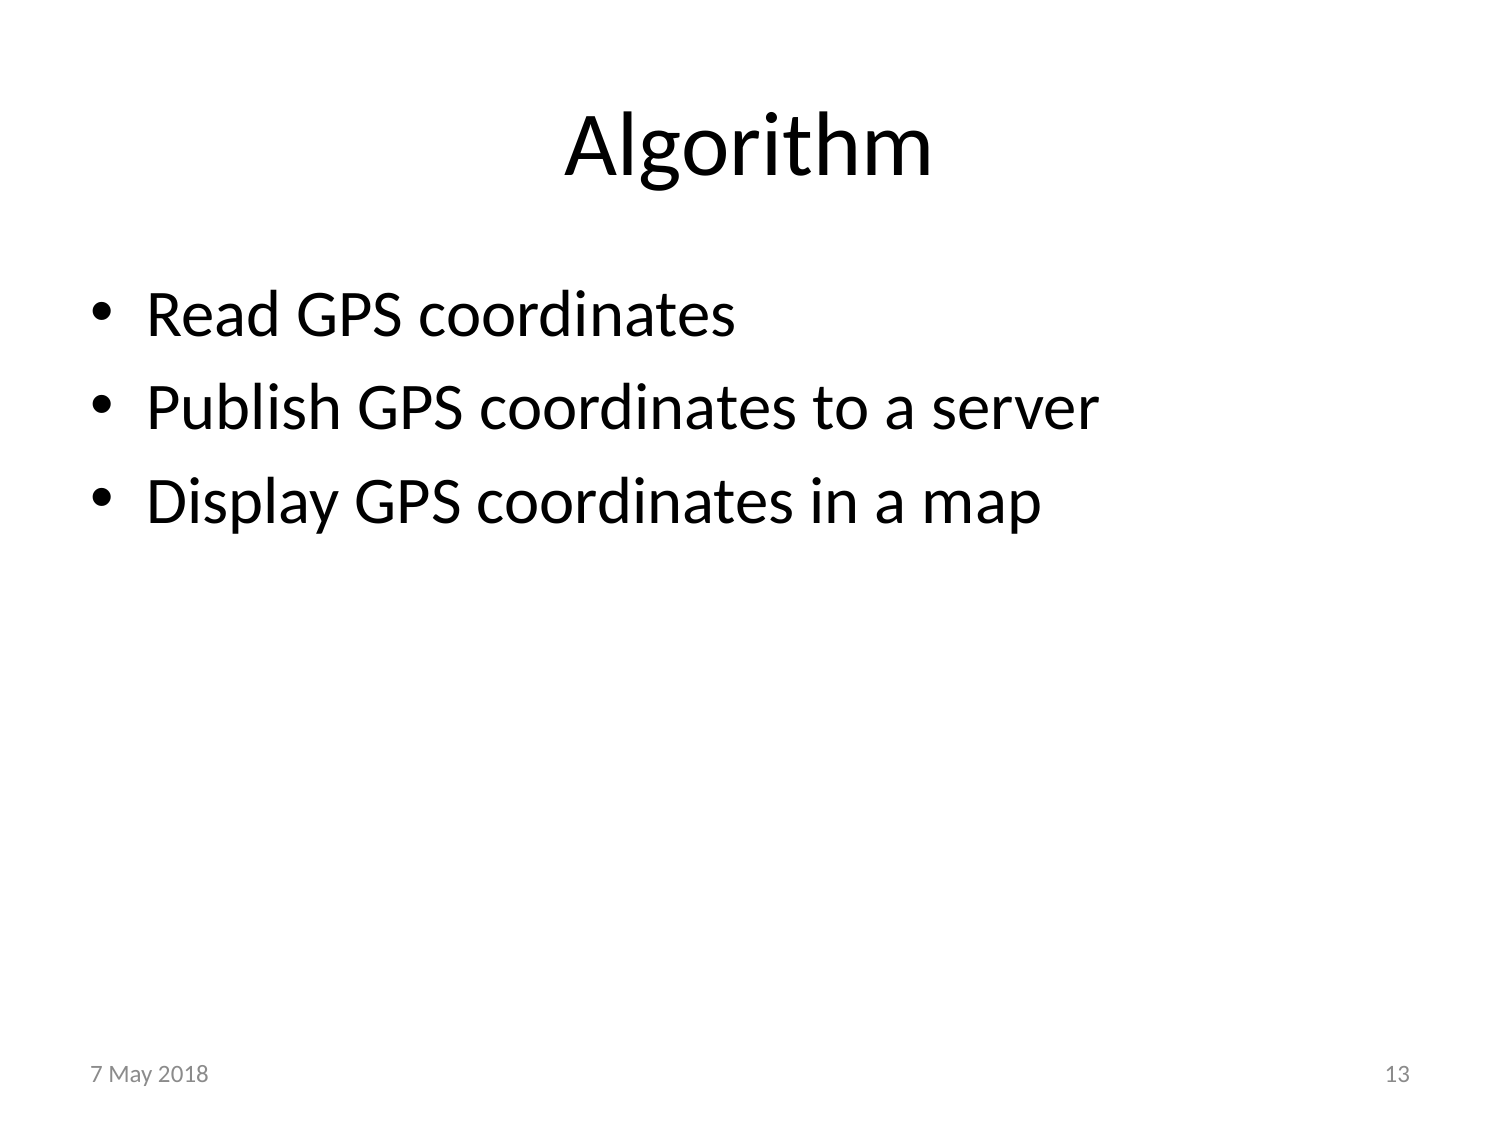

# Algorithm
Read GPS coordinates
Publish GPS coordinates to a server
Display GPS coordinates in a map
7 May 2018
13